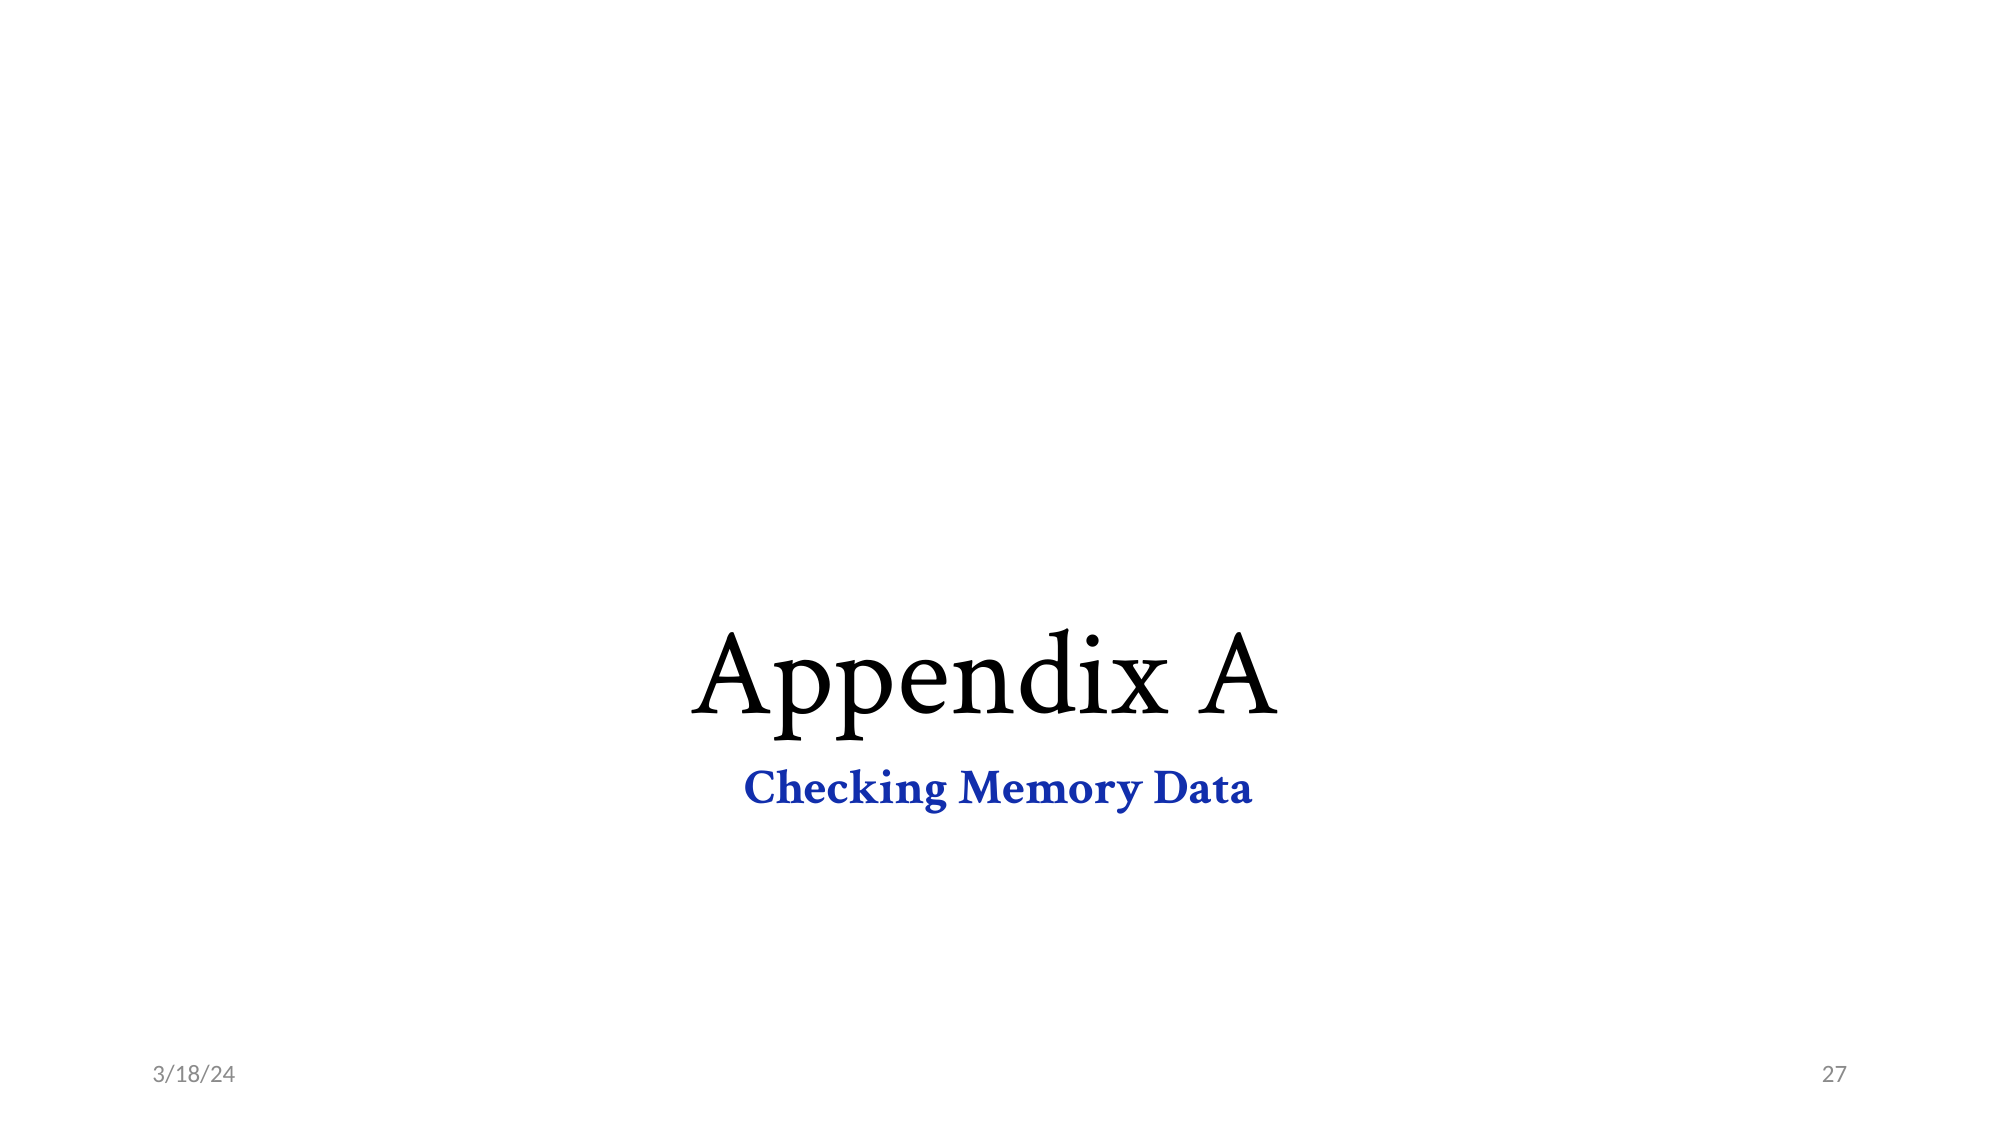

# Appendix A
Checking Memory Data
3/18/24
27